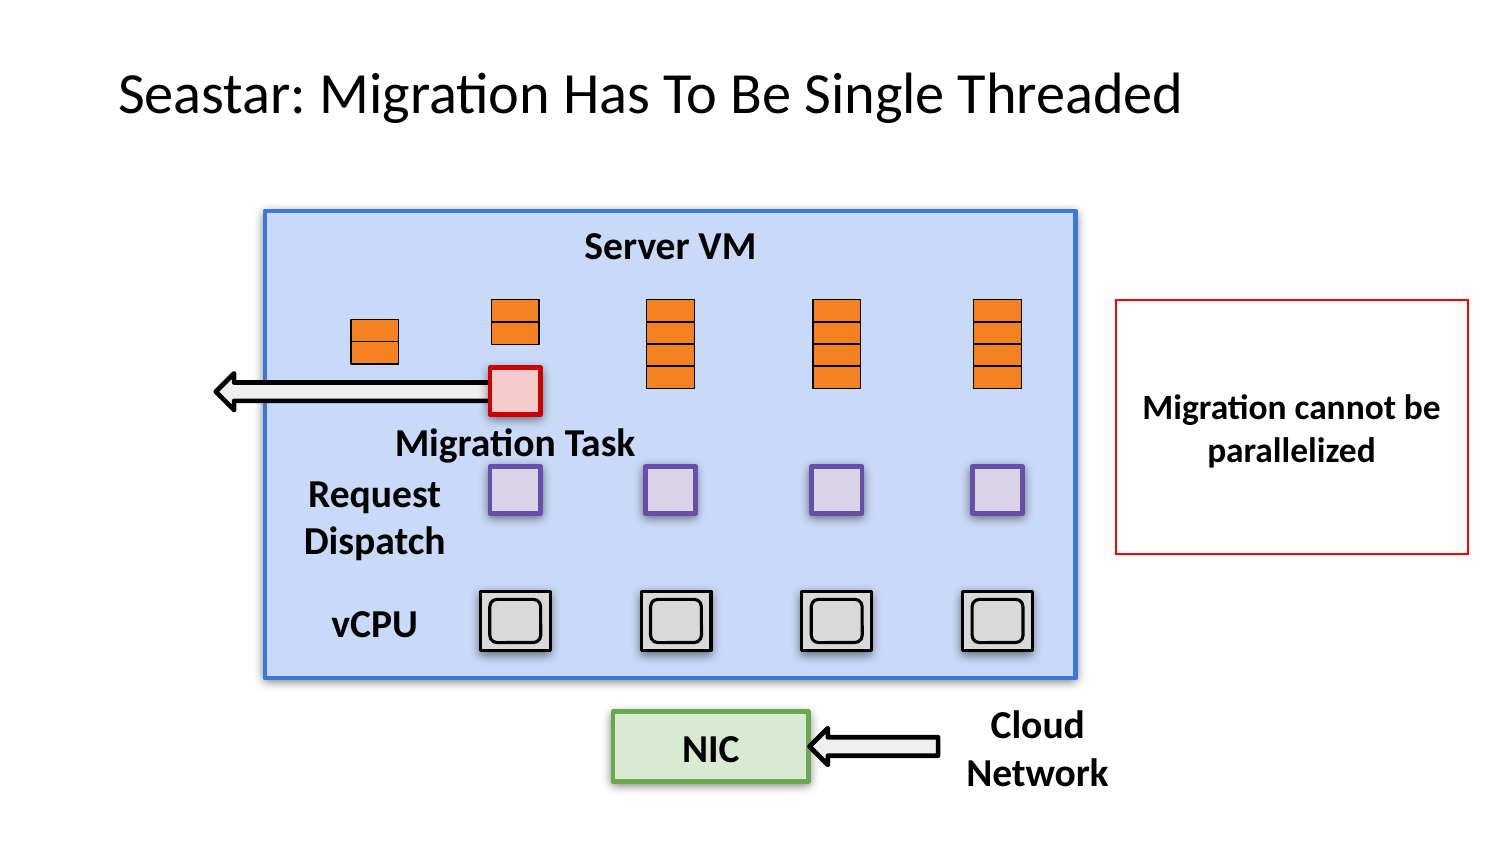

# Seastar: Migration Has To Be Single Threaded

Server VM

Migration cannot be parallelized

Migration Task

Request
Dispatch

vCPU

NIC
Cloud
Network